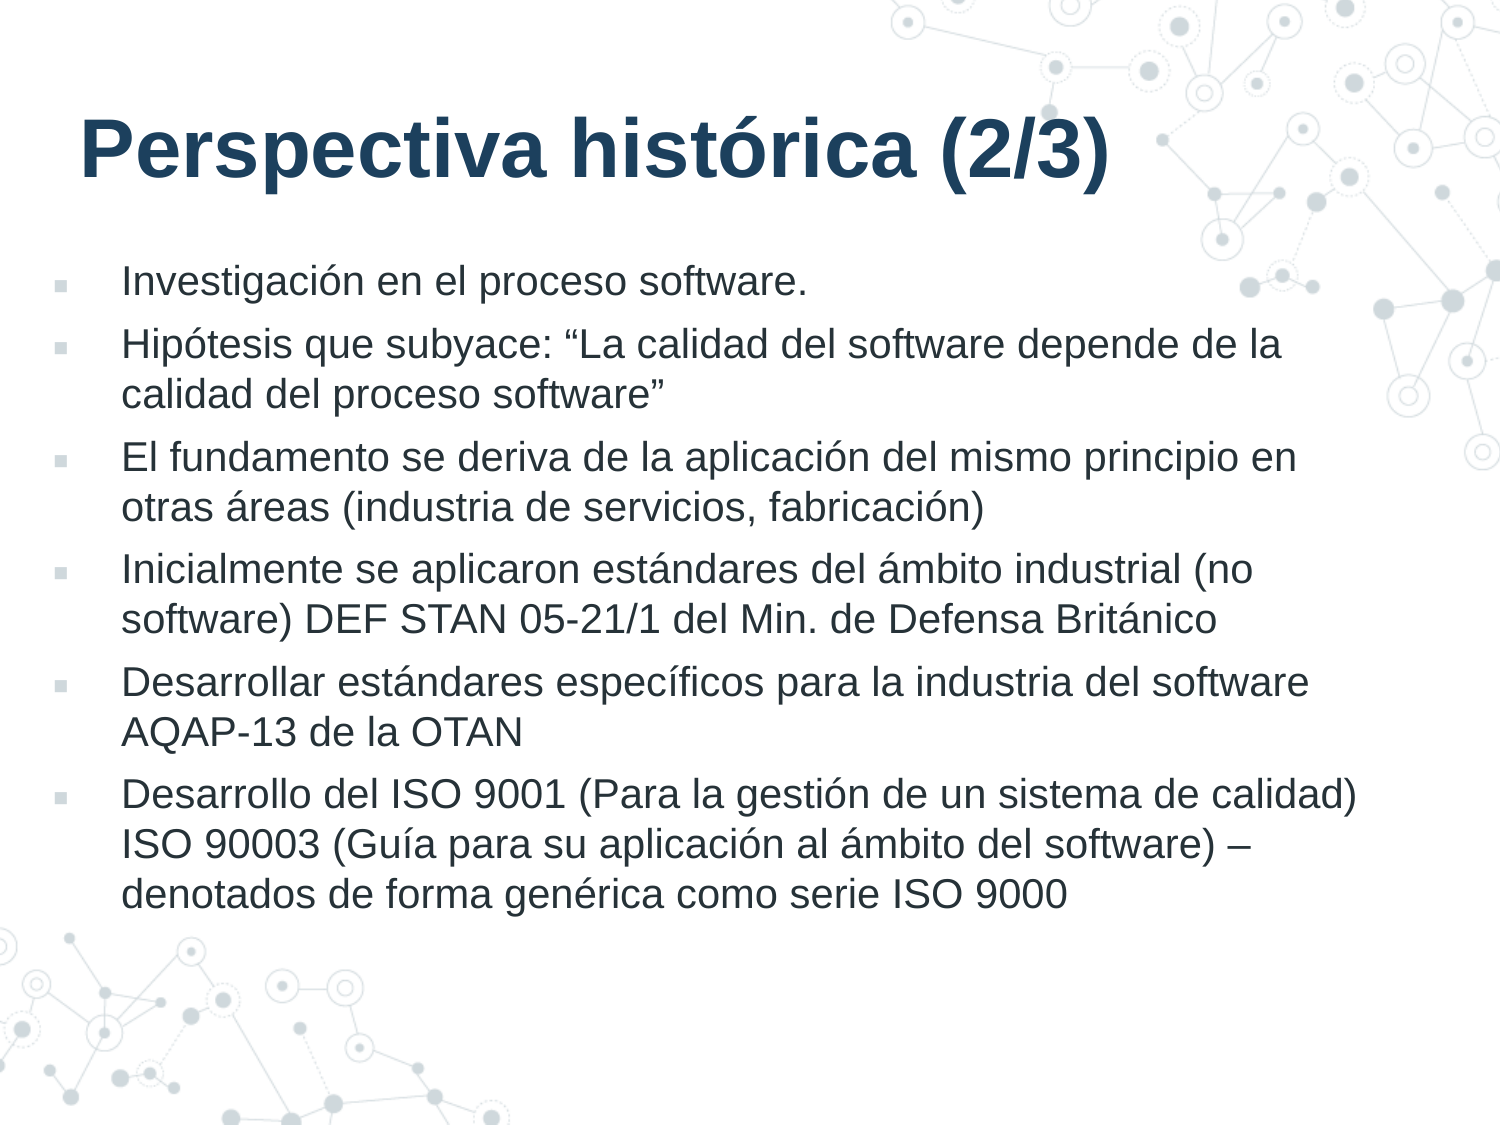

# Perspectiva histórica (2/3)
Investigación en el proceso software.
Hipótesis que subyace: “La calidad del software depende de la calidad del proceso software”
El fundamento se deriva de la aplicación del mismo principio en otras áreas (industria de servicios, fabricación)
Inicialmente se aplicaron estándares del ámbito industrial (no software) DEF STAN 05-21/1 del Min. de Defensa Británico
Desarrollar estándares específicos para la industria del software AQAP-13 de la OTAN
Desarrollo del ISO 9001 (Para la gestión de un sistema de calidad) ISO 90003 (Guía para su aplicación al ámbito del software) – denotados de forma genérica como serie ISO 9000